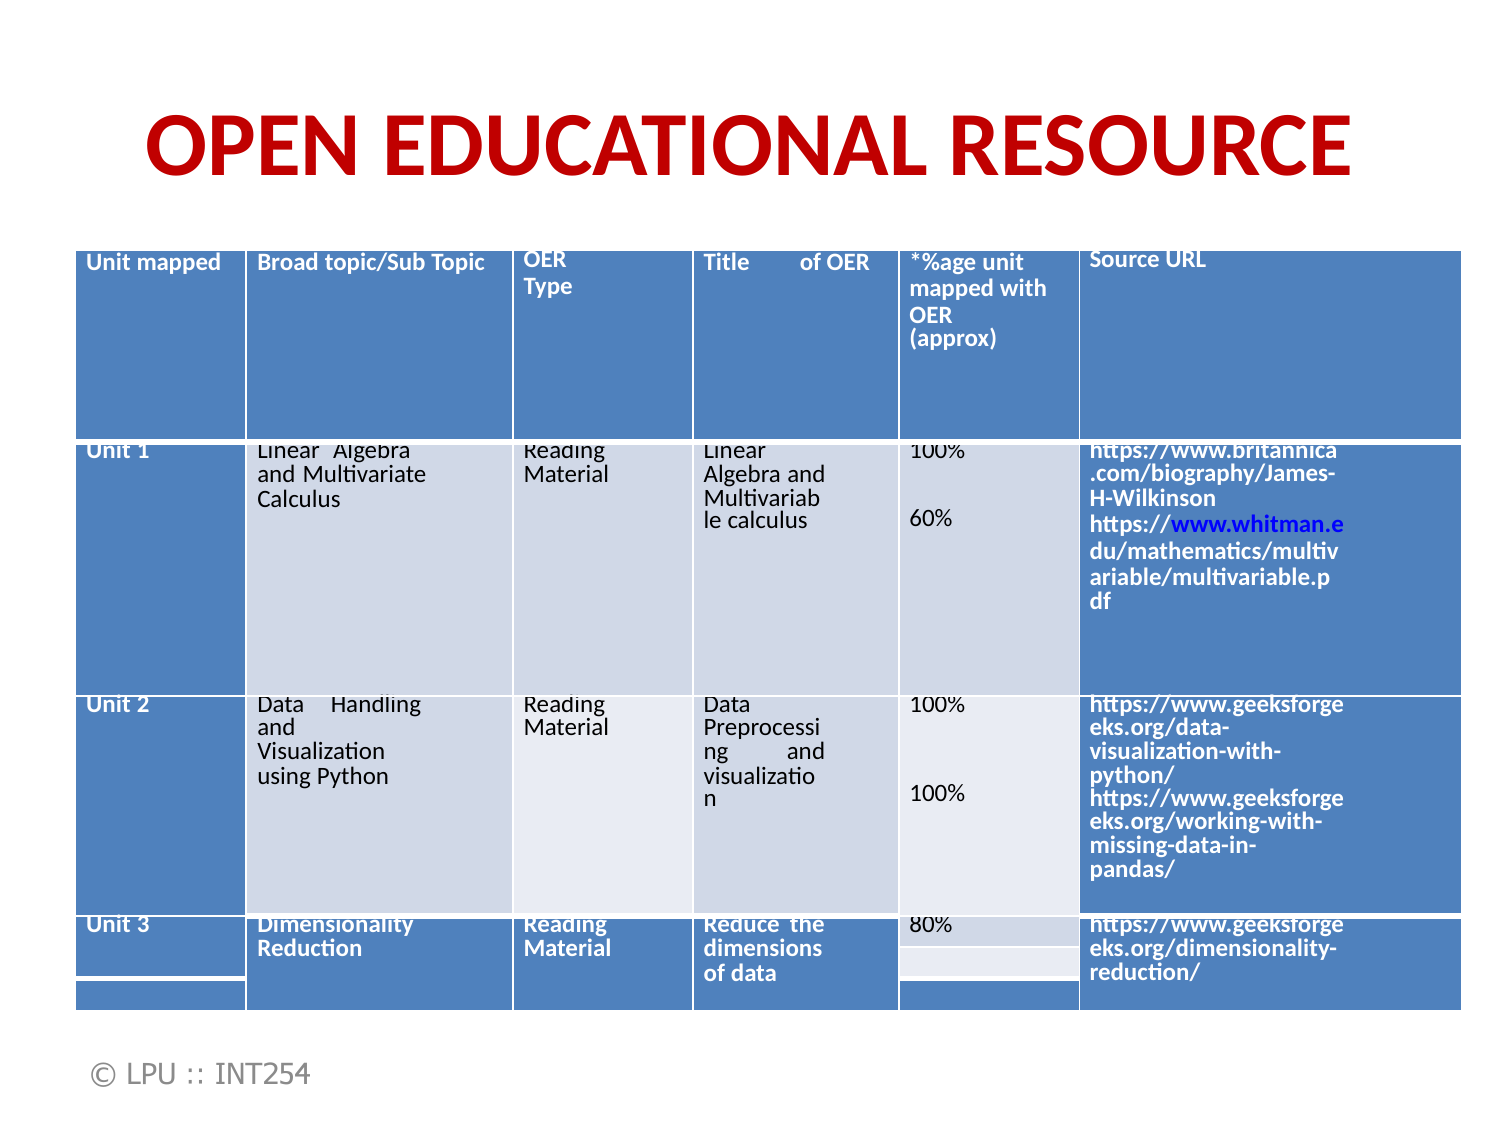

# OPEN EDUCATIONAL RESOURCE
| Unit mapped | Broad topic/Sub Topic | OER Type | Title of OER | \*%age unit mapped with OER (approx) | Source URL |
| --- | --- | --- | --- | --- | --- |
| Unit 1 | Linear Algebra and Multivariate Calculus | Reading Material | Linear Algebra and Multivariab le calculus | 100%     60% | https://www.britannica .com/biography/James- H-Wilkinson https://www.whitman.e du/mathematics/multiv ariable/multivariable.p df |
| Unit 2 | Data Handling and Visualization using Python | Reading Material | Data Preprocessi ng and visualizatio n | 100%       100% | https://www.geeksforge eks.org/data- visualization-with- python/ https://www.geeksforge eks.org/working-with- missing-data-in- pandas/ |
| Unit 3 | Dimensionality Reduction | Reading Material | Reduce the dimensions of data | 80% | https://www.geeksforge eks.org/dimensionality- reduction/ |
|  |  |  |  |  |  |
|  |  |  |  |  |  |
© LPU :: INT254